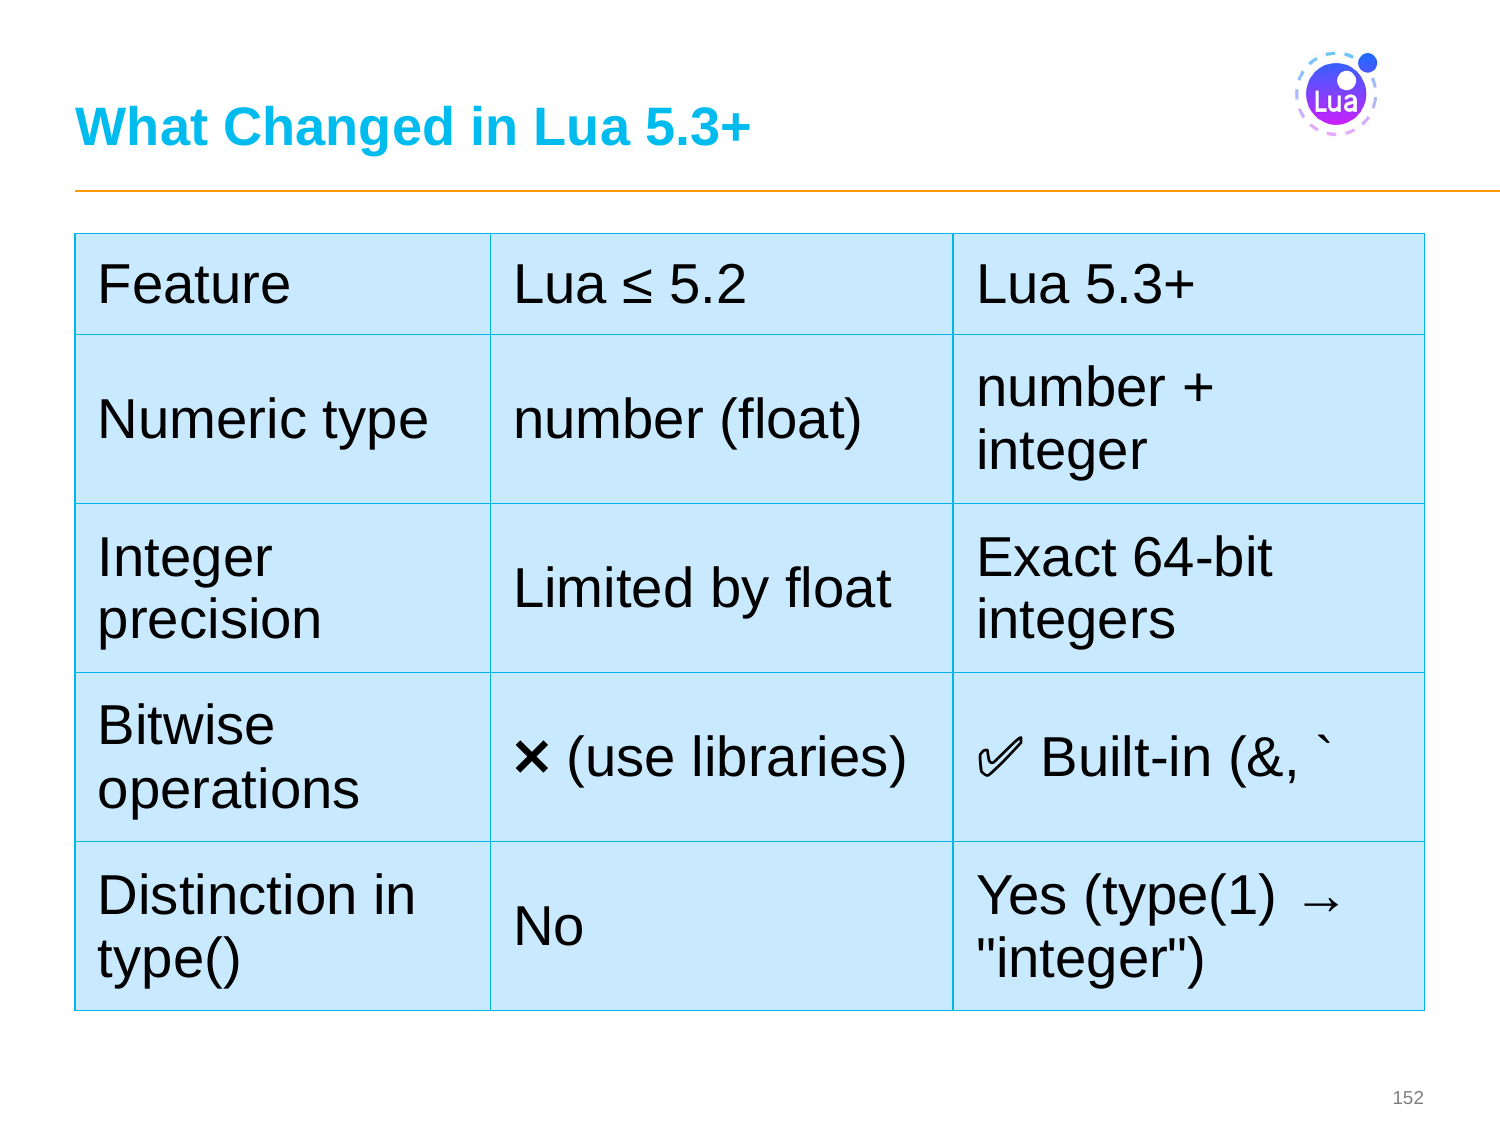

# What Changed in Lua 5.3+
| Feature | Lua ≤ 5.2 | Lua 5.3+ |
| --- | --- | --- |
| Numeric type | number (float) | number + integer |
| Integer precision | Limited by float | Exact 64-bit integers |
| Bitwise operations | ❌ (use libraries) | ✅ Built-in (&, ` |
| Distinction in type() | No | Yes (type(1) → "integer") |